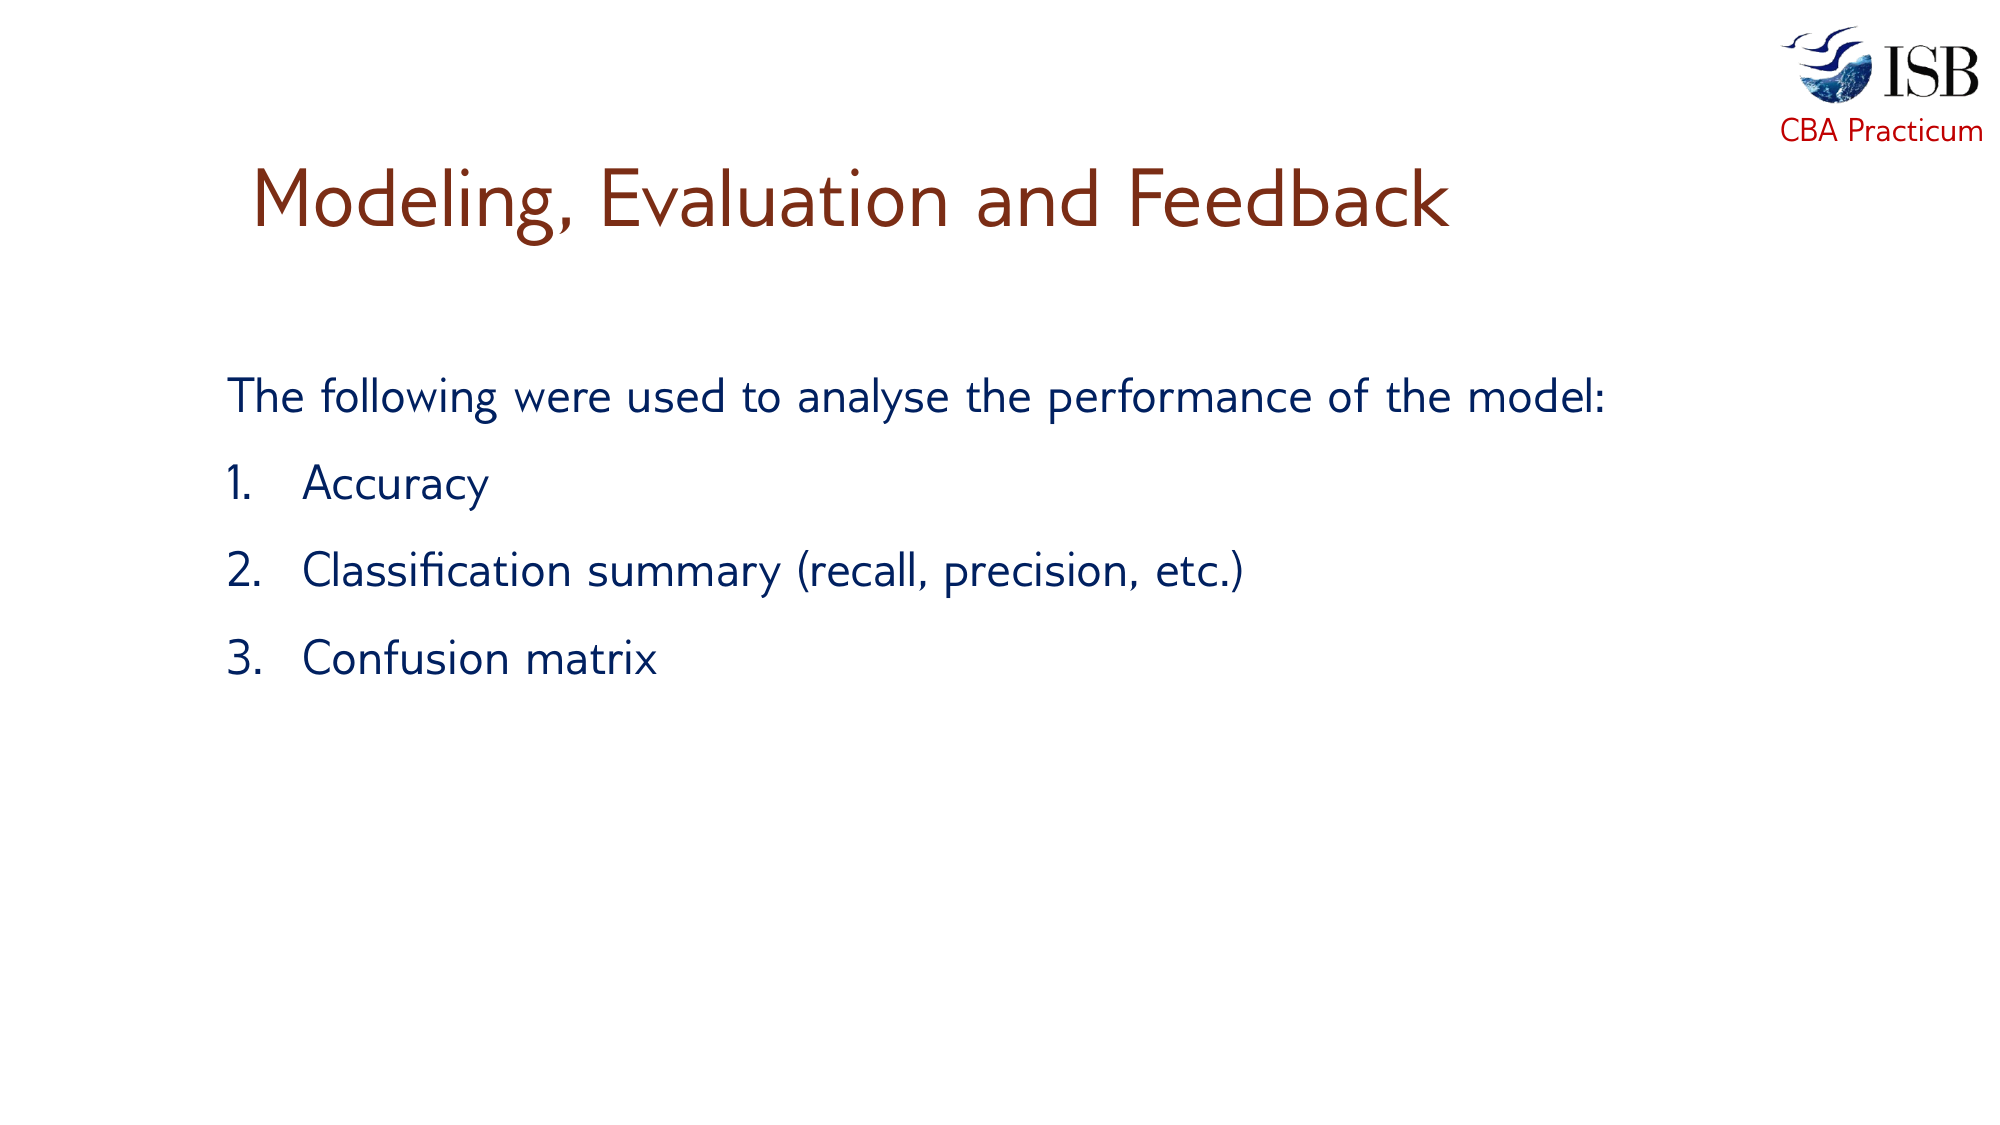

# Modeling, Evaluation and Feedback
The following were used to analyse the performance of the model:
Accuracy
Classification summary (recall, precision, etc.)
Confusion matrix
11